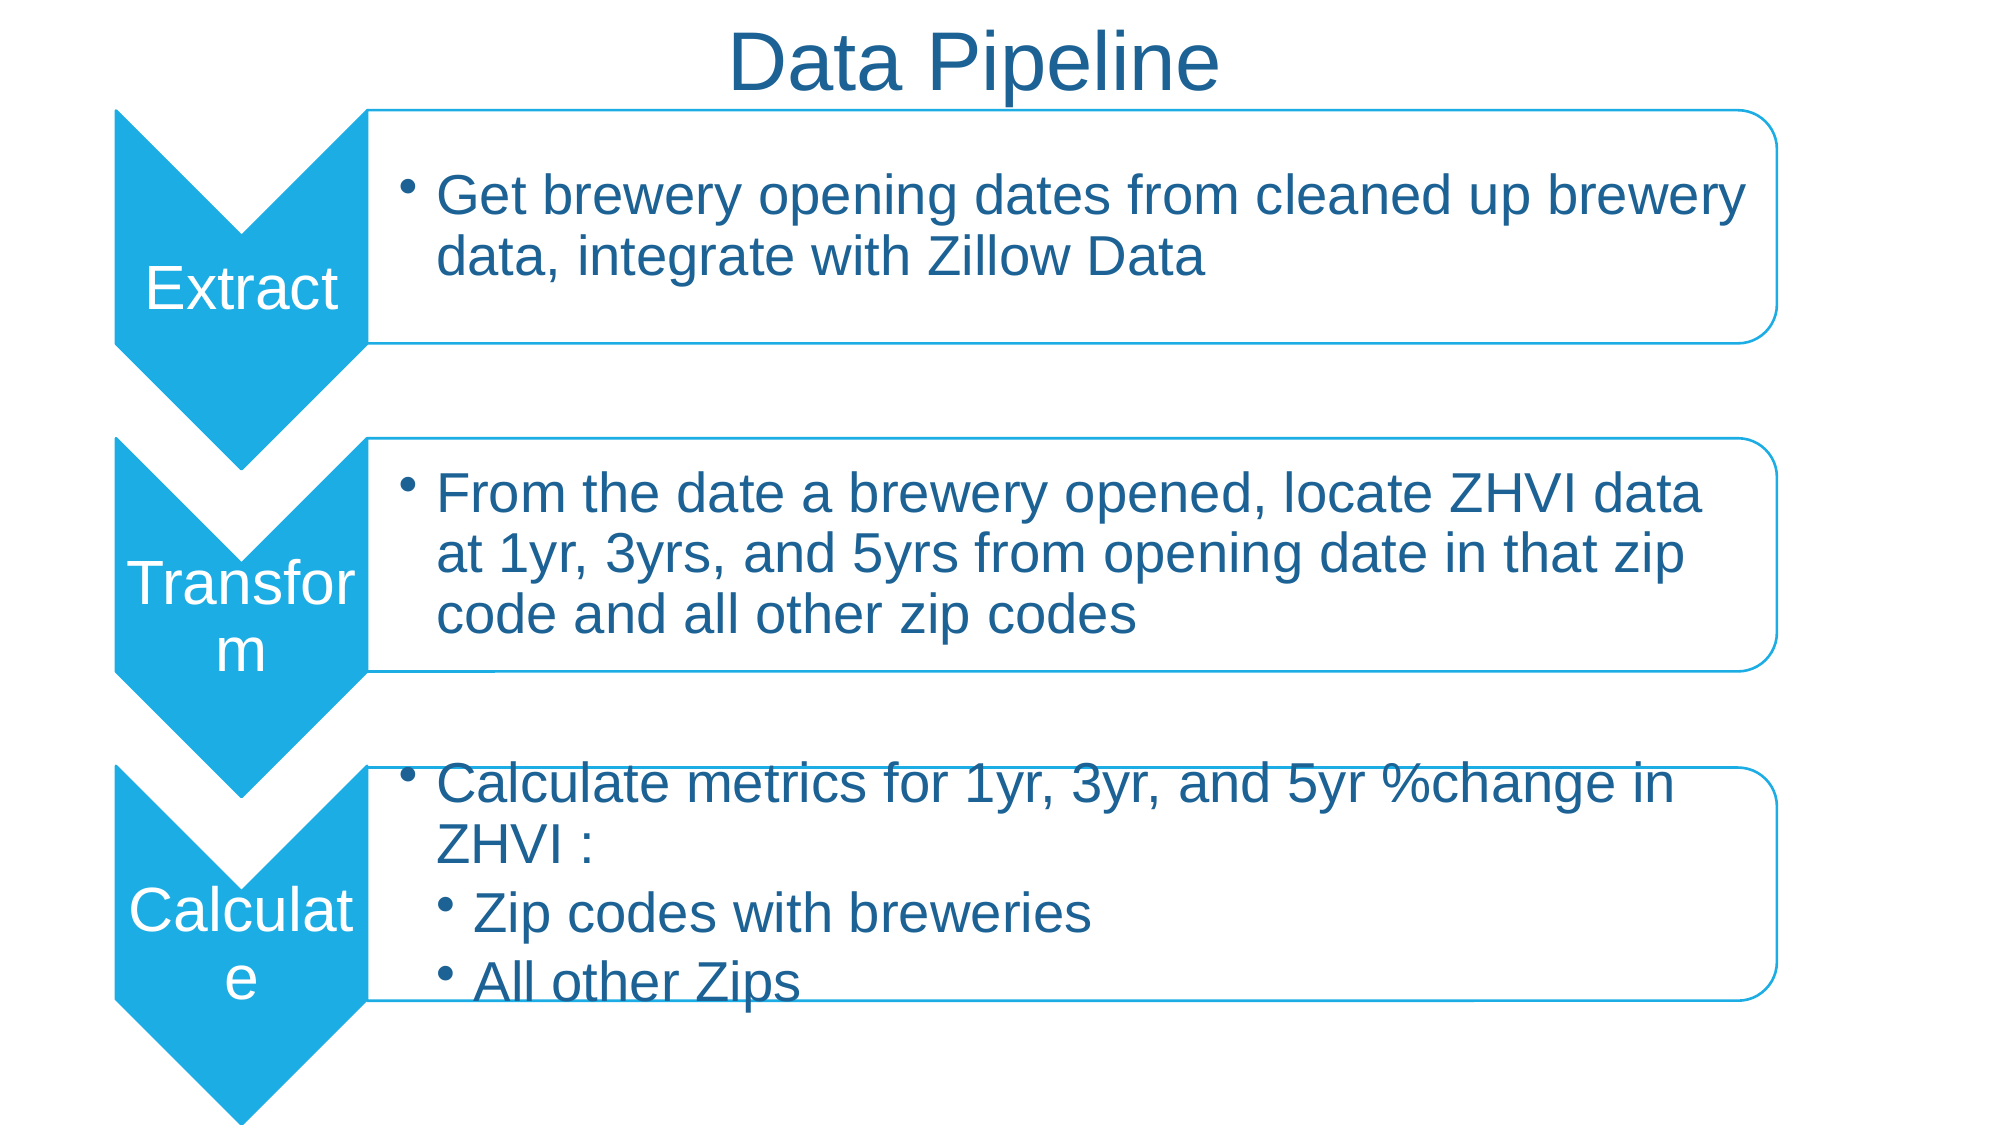

Data Pipeline

Extract
Get brewery opening dates from cleaned up brewery data, integrate with Zillow Data
Transform
From the date a brewery opened, locate ZHVI data at 1yr, 3yrs, and 5yrs from opening date in that zip code and all other zip codes
Calculate
Calculate metrics for 1yr, 3yr, and 5yr %change in ZHVI :
Zip codes with breweries
All other Zips